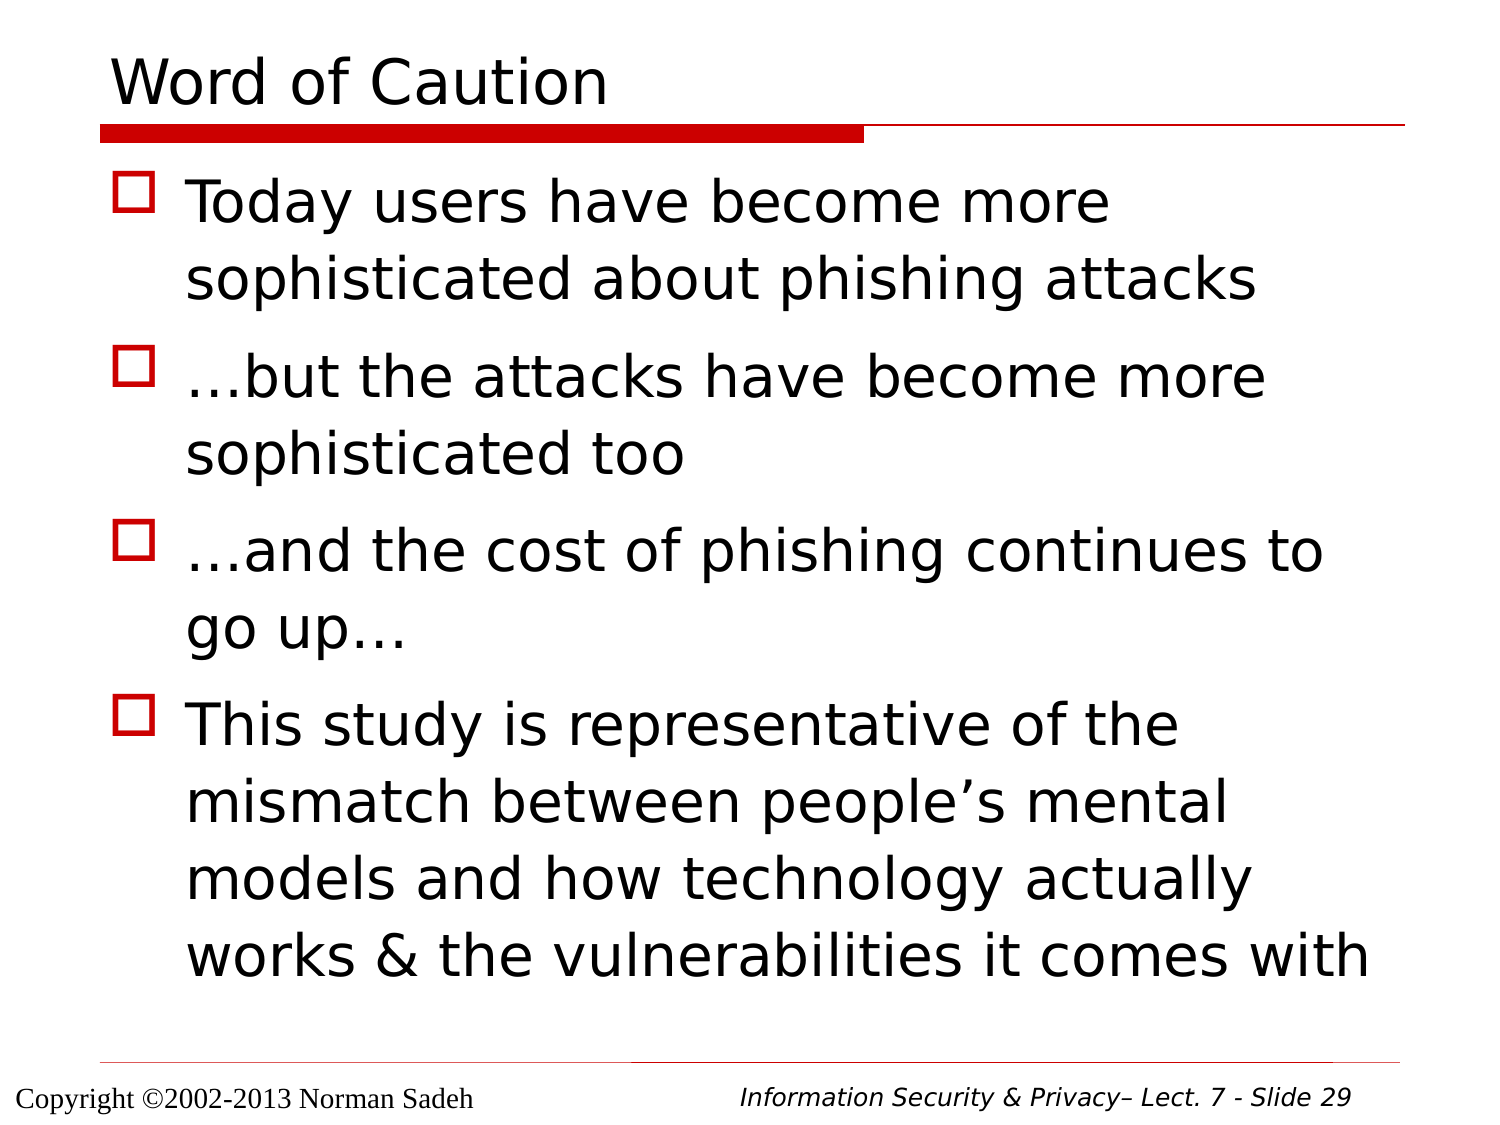

# Word of Caution
Today users have become more sophisticated about phishing attacks
…but the attacks have become more sophisticated too
…and the cost of phishing continues to go up…
This study is representative of the mismatch between people’s mental models and how technology actually works & the vulnerabilities it comes with